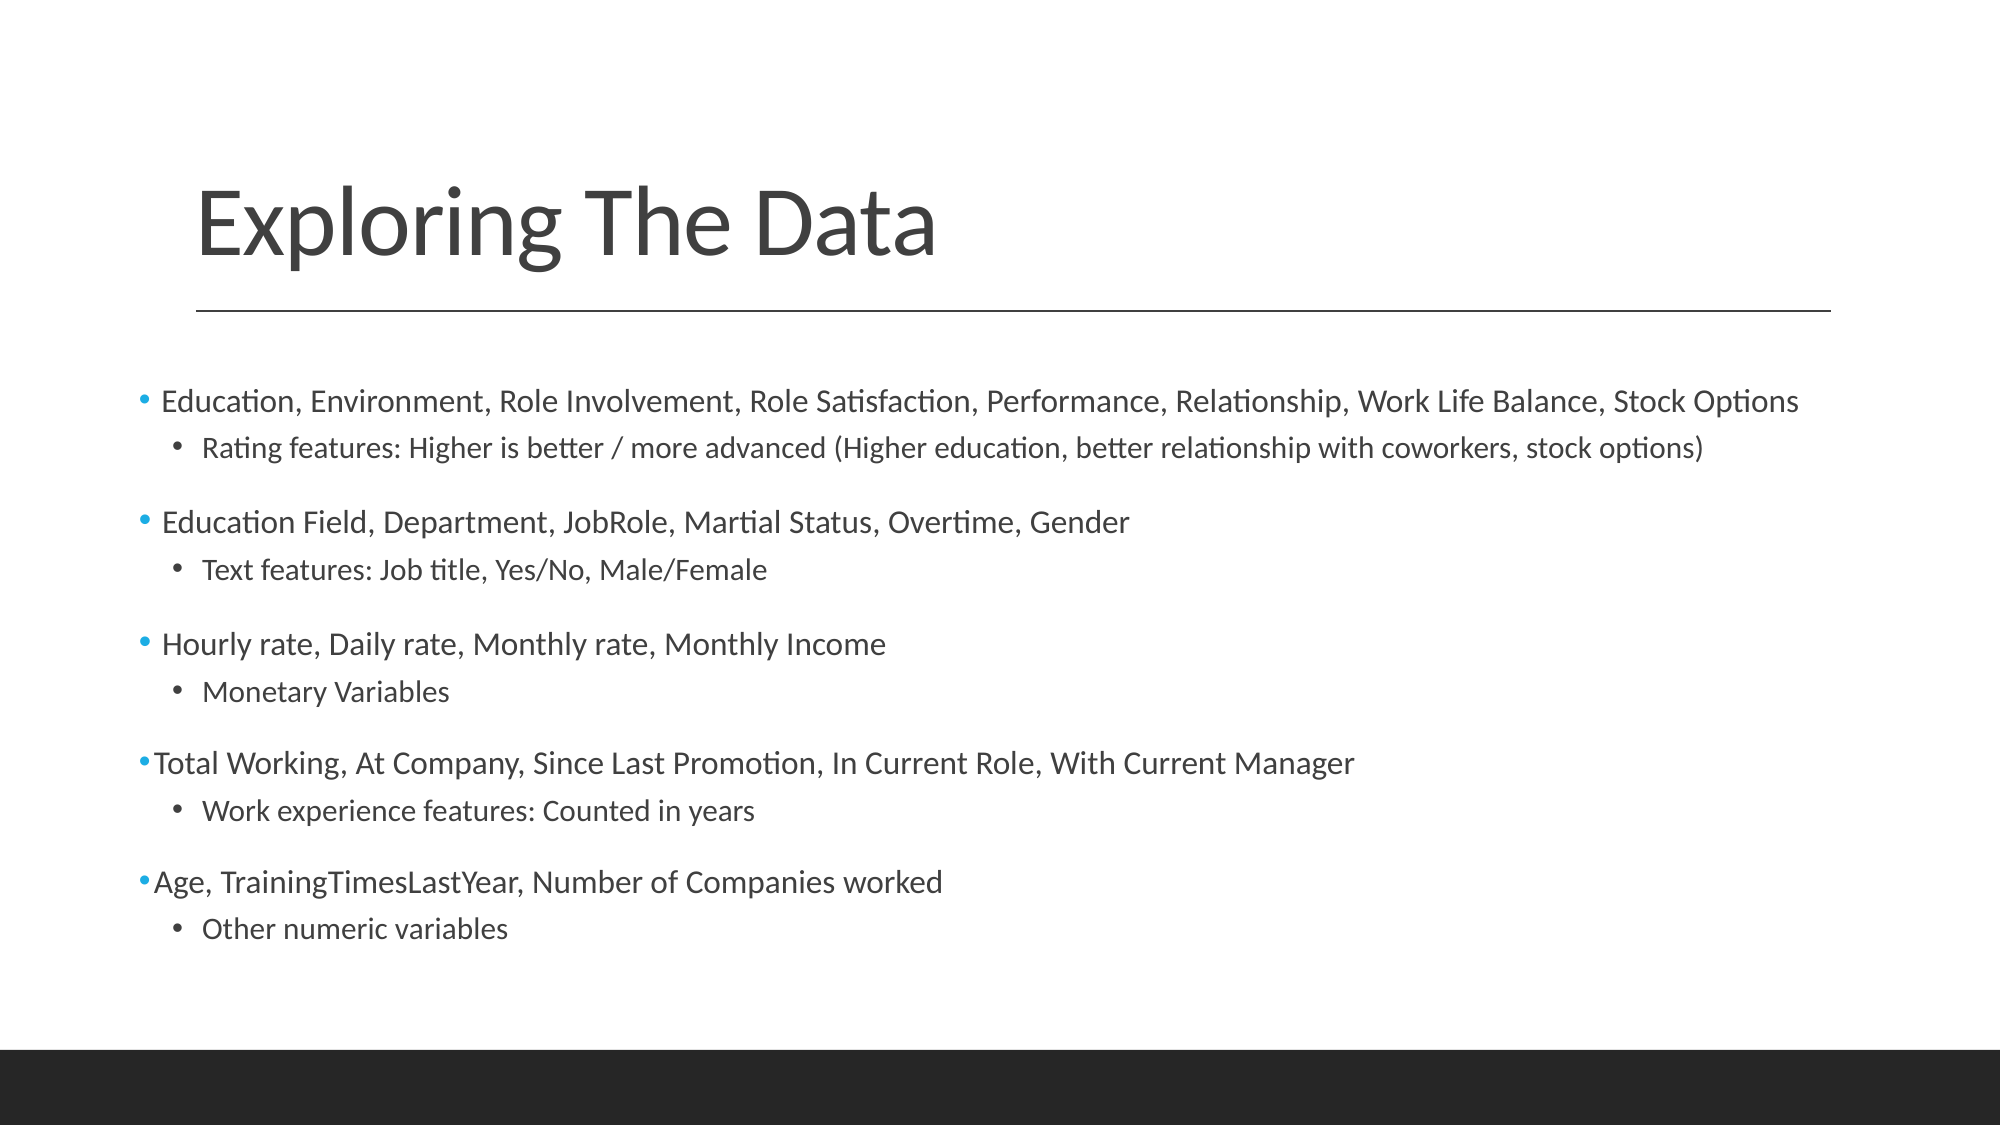

# Exploring The Data
 Education, Environment, Role Involvement, Role Satisfaction, Performance, Relationship, Work Life Balance, Stock Options
Rating features: Higher is better / more advanced (Higher education, better relationship with coworkers, stock options)
 Education Field, Department, JobRole, Martial Status, Overtime, Gender
Text features: Job title, Yes/No, Male/Female
 Hourly rate, Daily rate, Monthly rate, Monthly Income
Monetary Variables
Total Working, At Company, Since Last Promotion, In Current Role, With Current Manager
Work experience features: Counted in years
Age, TrainingTimesLastYear, Number of Companies worked
Other numeric variables